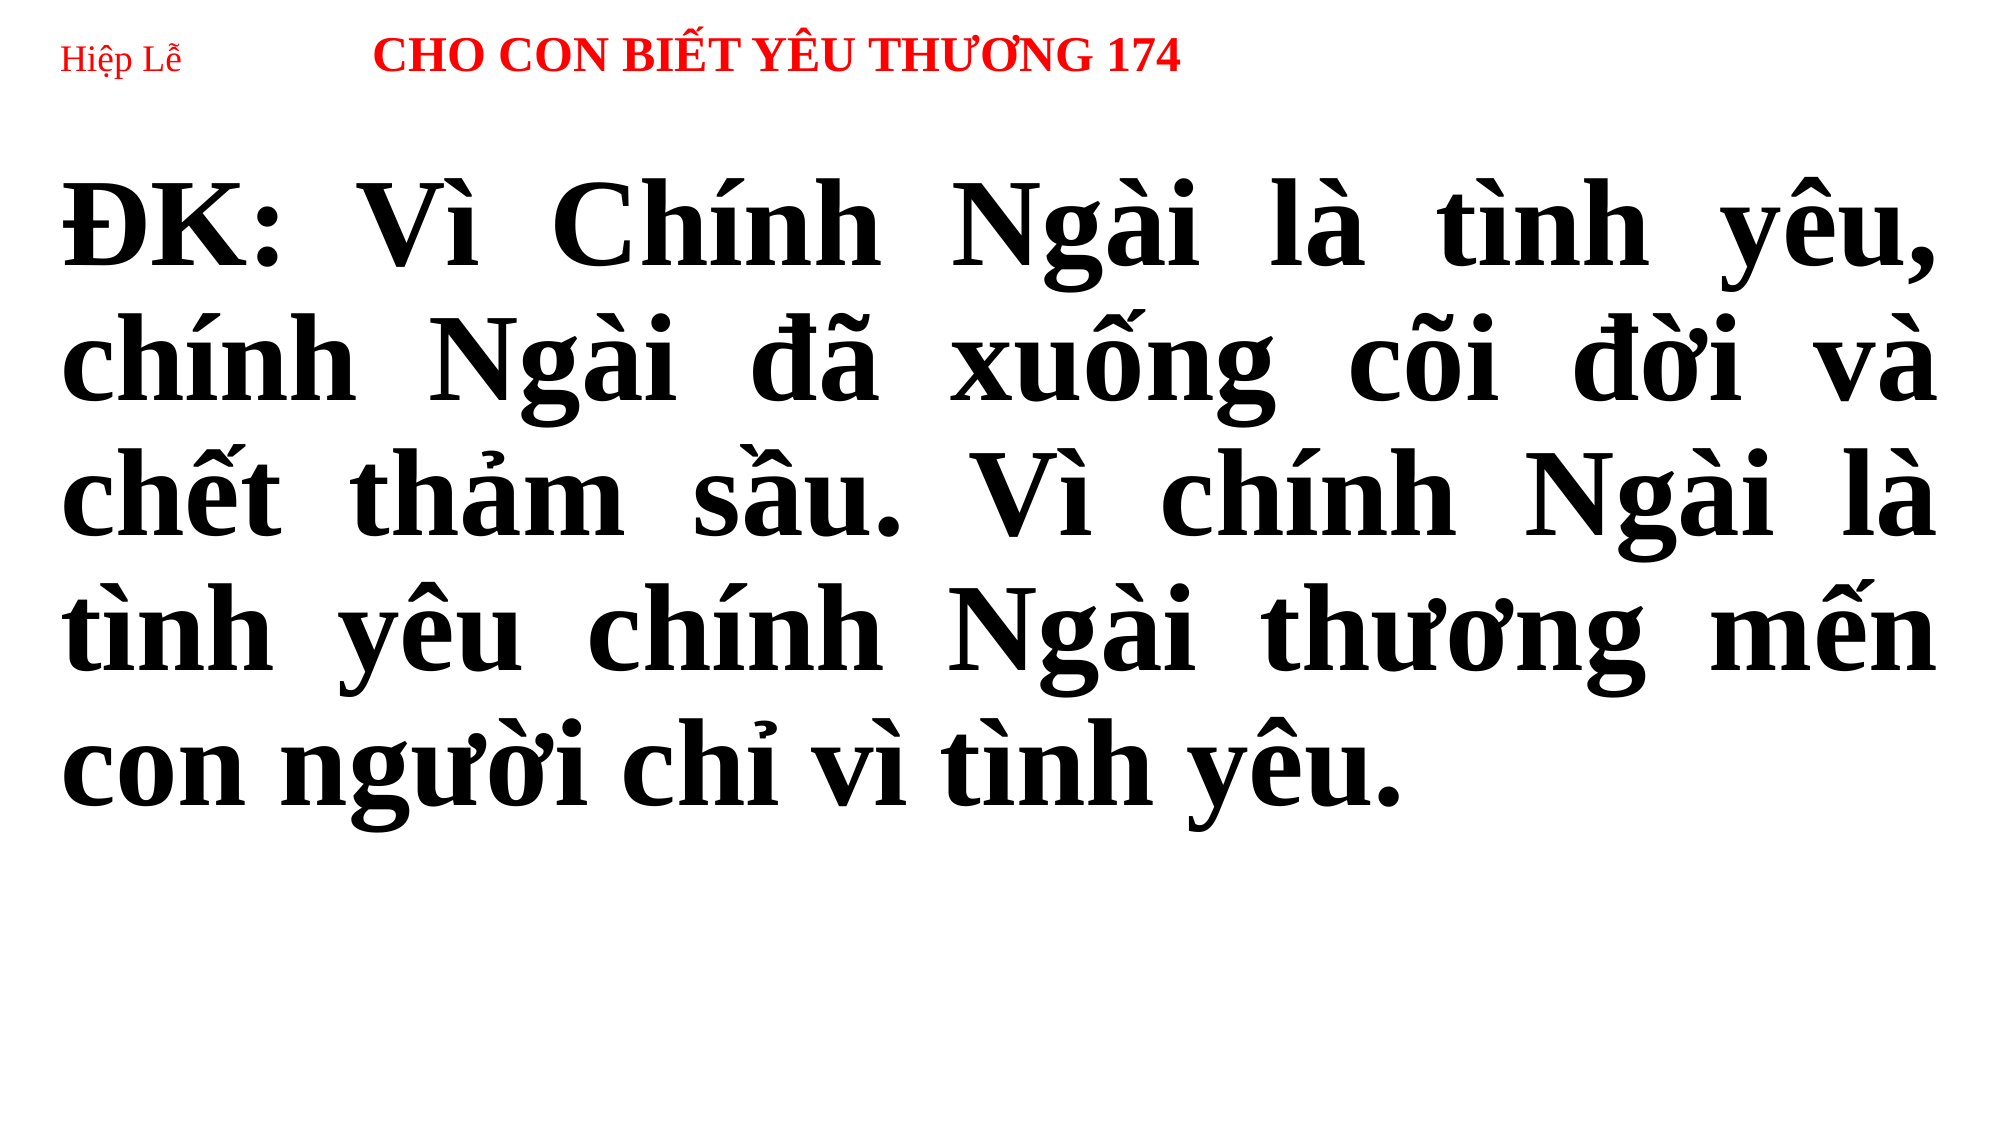

# Hiệp Lễ                    CHO CON BIẾT YÊU THƯƠNG 174
ĐK: Vì Chính Ngài là tình yêu, chính Ngài đã xuống cõi đời và chết thảm sầu. Vì chính Ngài là tình yêu chính Ngài thương mến con người chỉ vì tình yêu.